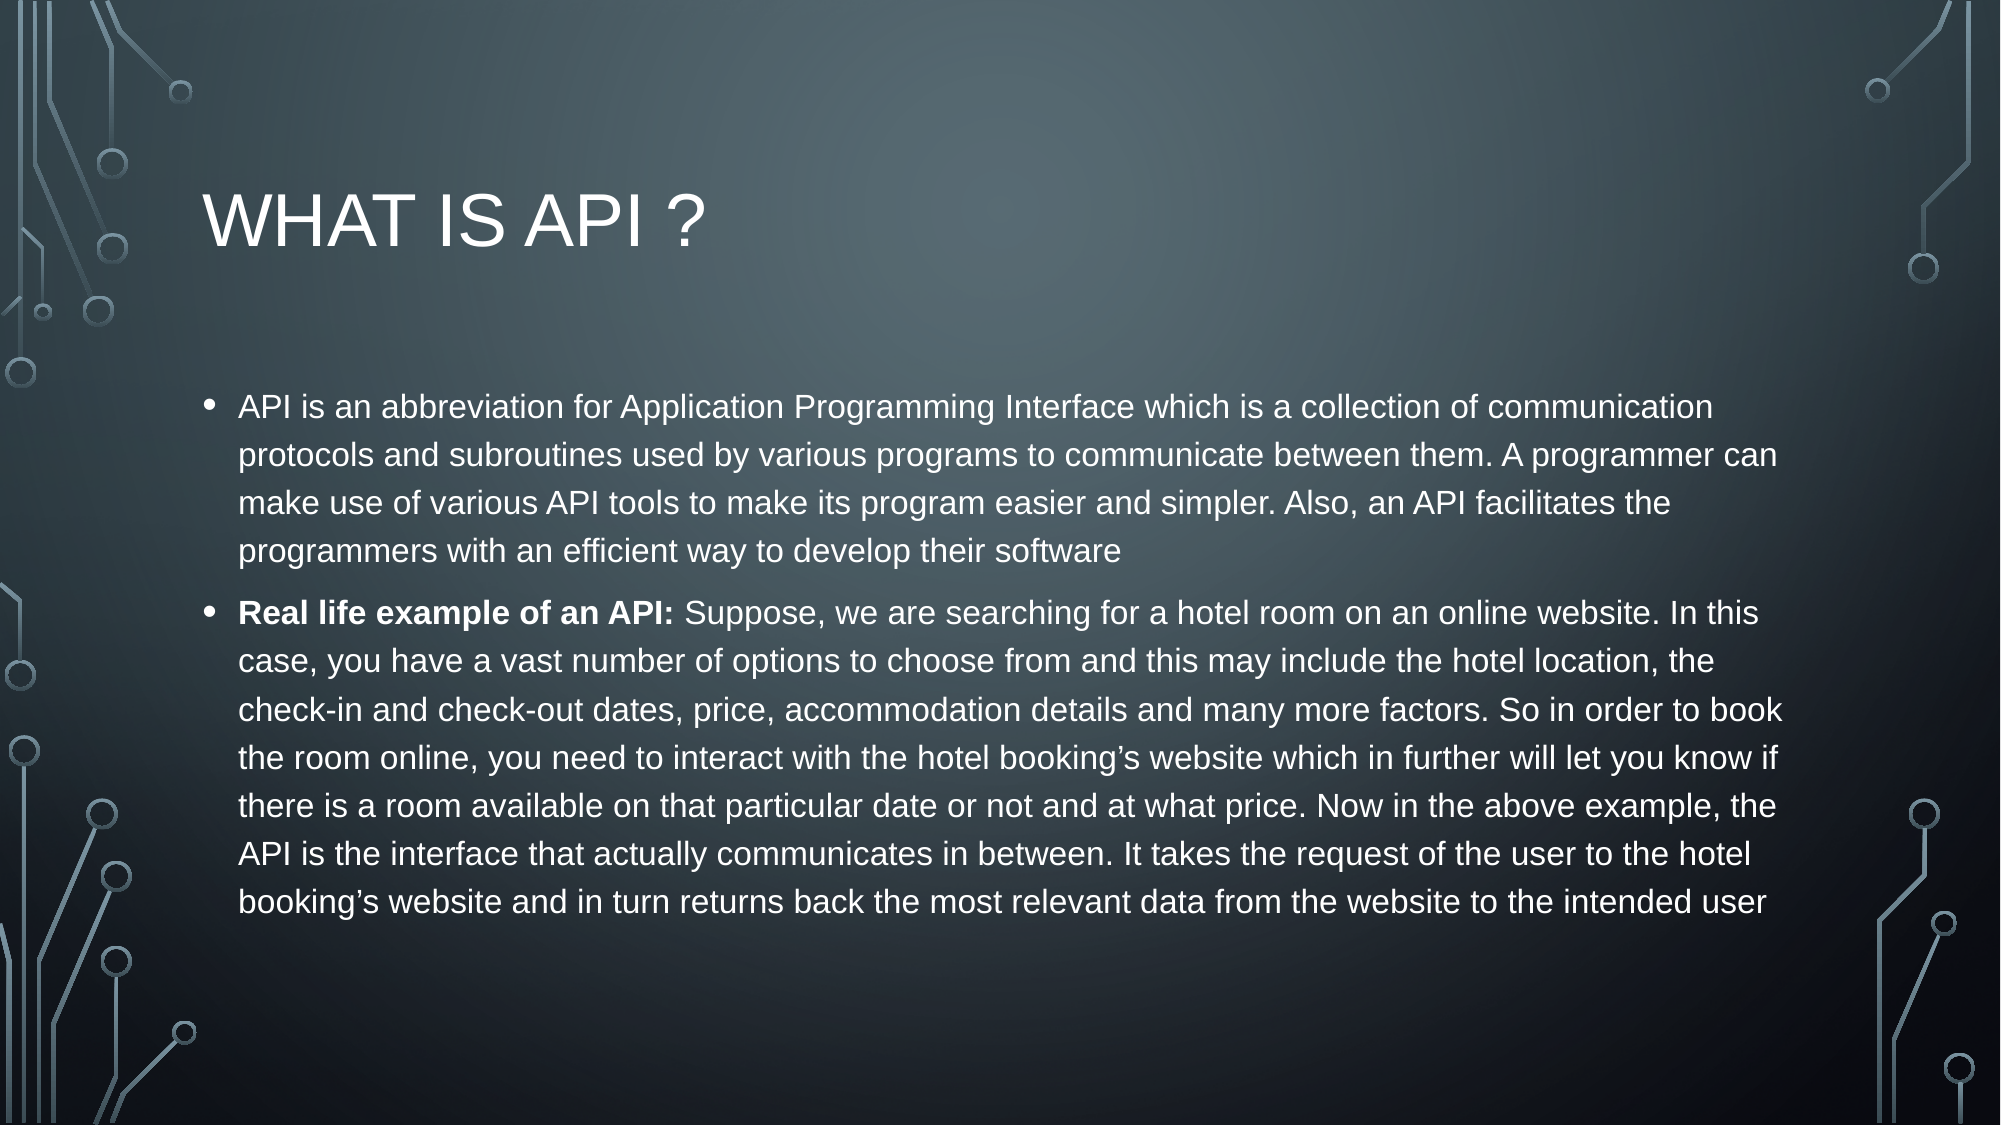

# What is api ?
API is an abbreviation for Application Programming Interface which is a collection of communication protocols and subroutines used by various programs to communicate between them. A programmer can make use of various API tools to make its program easier and simpler. Also, an API facilitates the programmers with an efficient way to develop their software
Real life example of an API: Suppose, we are searching for a hotel room on an online website. In this case, you have a vast number of options to choose from and this may include the hotel location, the check-in and check-out dates, price, accommodation details and many more factors. So in order to book the room online, you need to interact with the hotel booking’s website which in further will let you know if there is a room available on that particular date or not and at what price. Now in the above example, the API is the interface that actually communicates in between. It takes the request of the user to the hotel booking’s website and in turn returns back the most relevant data from the website to the intended user